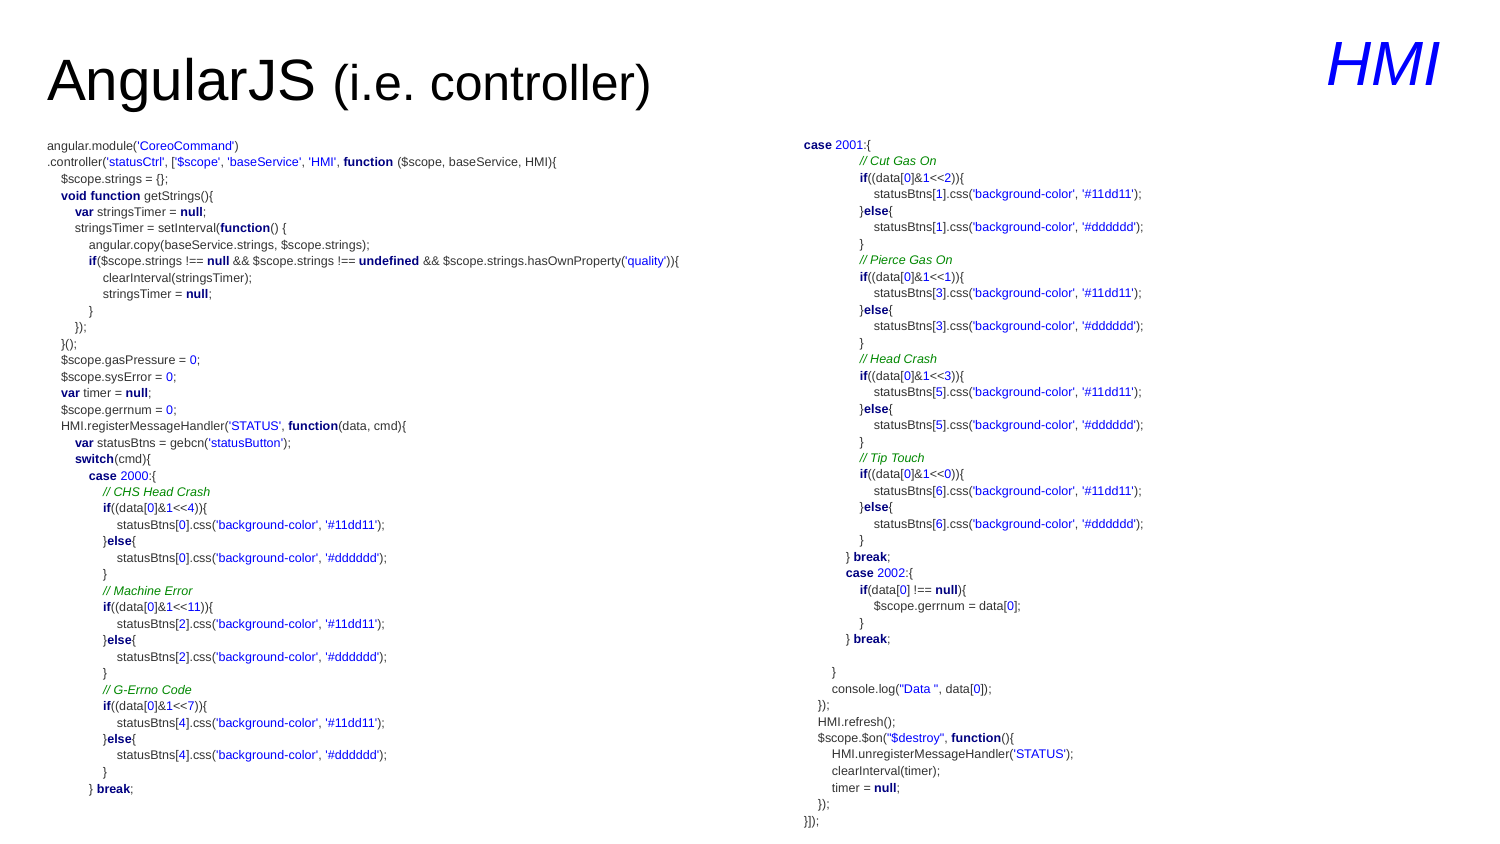

HMI
# AngularJS (i.e. controller)
angular.module('CoreoCommand')
.controller('statusCtrl', ['$scope', 'baseService', 'HMI', function ($scope, baseService, HMI){
    $scope.strings = {};
    void function getStrings(){
        var stringsTimer = null;
        stringsTimer = setInterval(function() {
            angular.copy(baseService.strings, $scope.strings);
            if($scope.strings !== null && $scope.strings !== undefined && $scope.strings.hasOwnProperty('quality')){
                clearInterval(stringsTimer);
                stringsTimer = null;
            }
        });
    }();
    $scope.gasPressure = 0;
    $scope.sysError = 0;
    var timer = null;
    $scope.gerrnum = 0;
    HMI.registerMessageHandler('STATUS', function(data, cmd){
        var statusBtns = gebcn('statusButton');
        switch(cmd){
            case 2000:{
                // CHS Head Crash
                if((data[0]&1<<4)){
                    statusBtns[0].css('background-color', '#11dd11');
                }else{
                    statusBtns[0].css('background-color', '#dddddd');
                }
                // Machine Error
                if((data[0]&1<<11)){
                    statusBtns[2].css('background-color', '#11dd11');
                }else{
                    statusBtns[2].css('background-color', '#dddddd');
                }
                // G-Errno Code
                if((data[0]&1<<7)){
                    statusBtns[4].css('background-color', '#11dd11');
                }else{
                    statusBtns[4].css('background-color', '#dddddd');
                }
            } break;
case 2001:{
                // Cut Gas On
                if((data[0]&1<<2)){
                    statusBtns[1].css('background-color', '#11dd11');
                }else{
                    statusBtns[1].css('background-color', '#dddddd');
                }
                // Pierce Gas On
                if((data[0]&1<<1)){
                    statusBtns[3].css('background-color', '#11dd11');
                }else{
                    statusBtns[3].css('background-color', '#dddddd');
                }
                // Head Crash
                if((data[0]&1<<3)){
                    statusBtns[5].css('background-color', '#11dd11');
                }else{
                    statusBtns[5].css('background-color', '#dddddd');
                }
                // Tip Touch
                if((data[0]&1<<0)){
                    statusBtns[6].css('background-color', '#11dd11');
                }else{
                    statusBtns[6].css('background-color', '#dddddd');
                }
            } break;
            case 2002:{
                if(data[0] !== null){
                    $scope.gerrnum = data[0];
                }
            } break;
        }
        console.log("Data ", data[0]);
    });
    HMI.refresh();
    $scope.$on("$destroy", function(){
        HMI.unregisterMessageHandler('STATUS');
        clearInterval(timer);
        timer = null;
    });
}]);